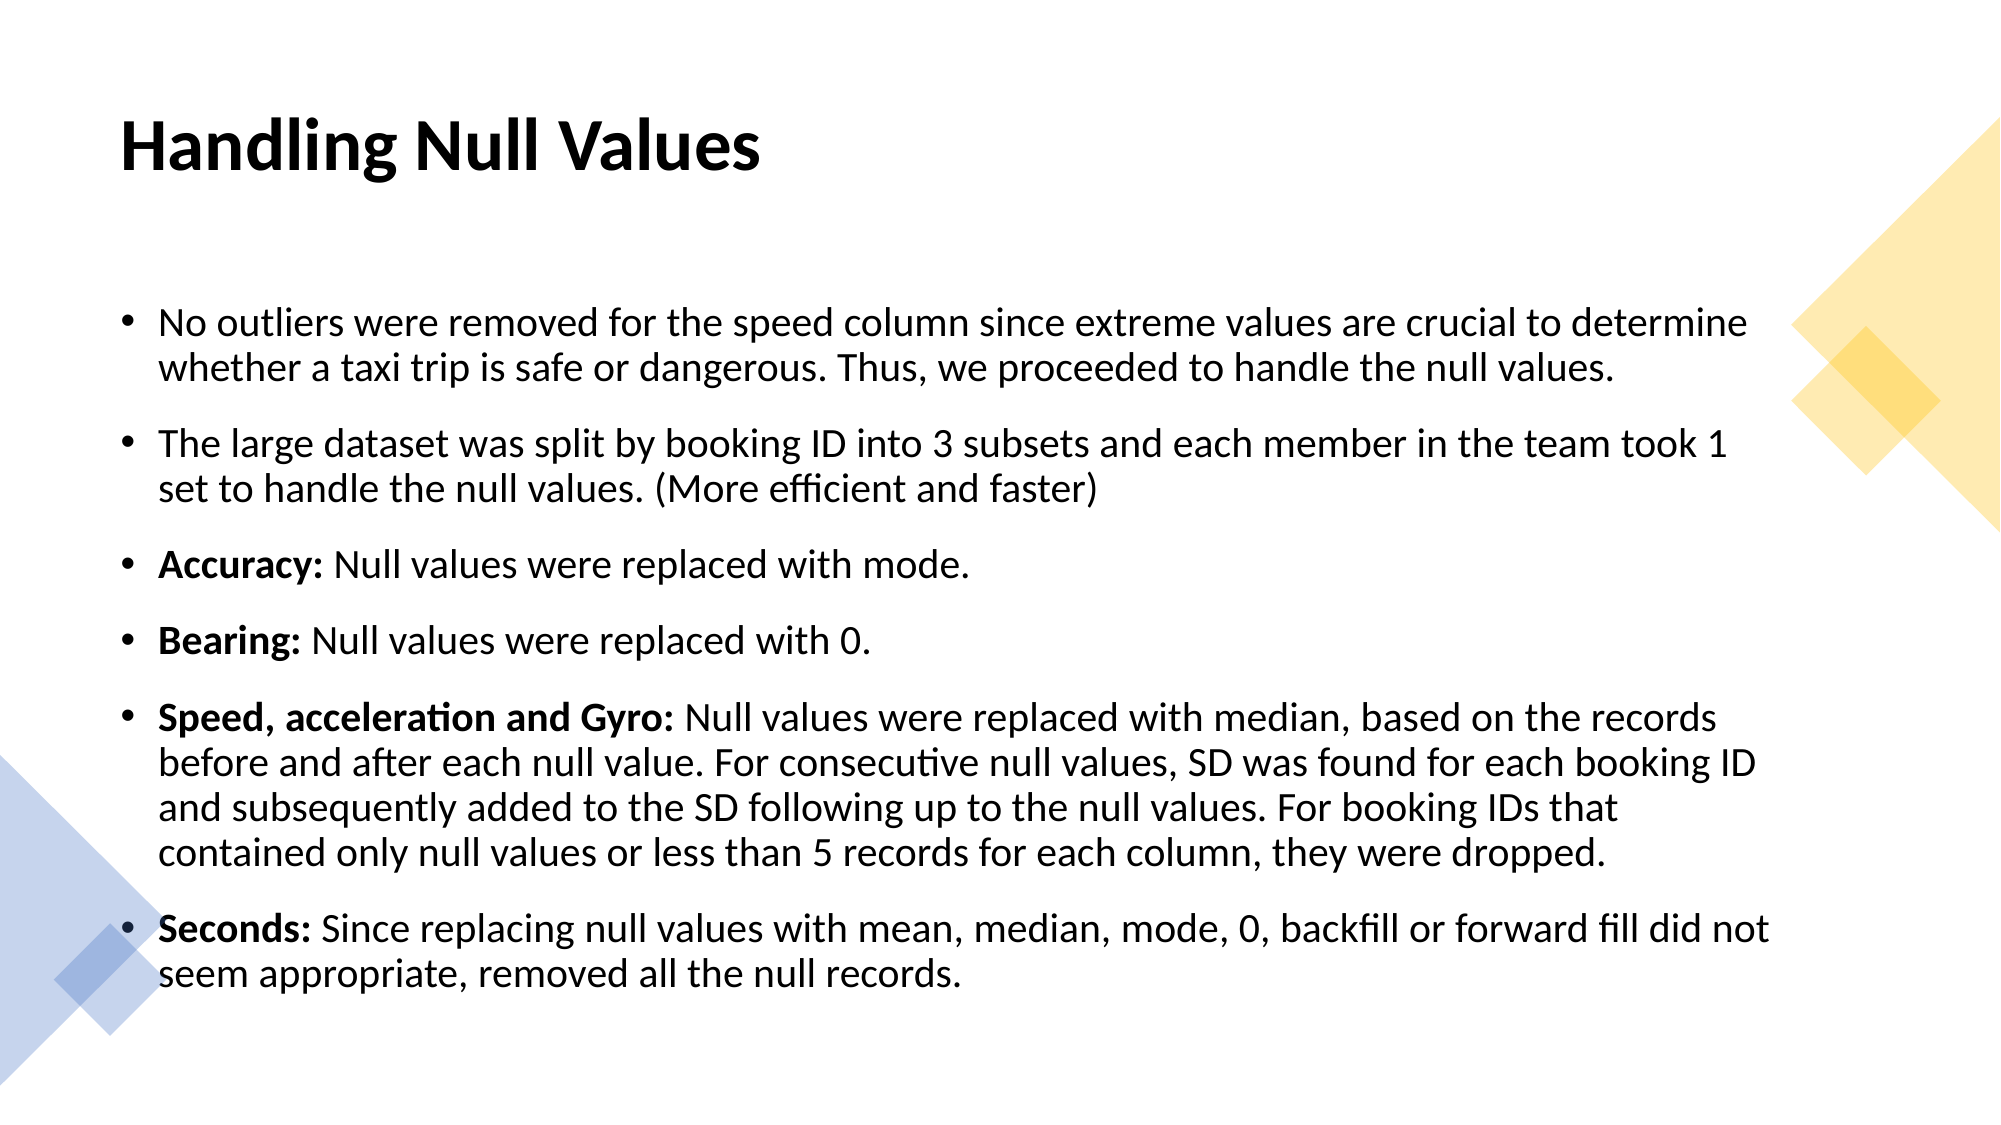

# Handling Null Values

No outliers were removed for the speed column since extreme values are crucial to determine whether a taxi trip is safe or dangerous. Thus, we proceeded to handle the null values.
The large dataset was split by booking ID into 3 subsets and each member in the team took 1 set to handle the null values. (More efficient and faster)
Accuracy: Null values were replaced with mode.
Bearing: Null values were replaced with 0.
Speed, acceleration and Gyro: Null values were replaced with median, based on the records before and after each null value. For consecutive null values, SD was found for each booking ID and subsequently added to the SD following up to the null values. For booking IDs that contained only null values or less than 5 records for each column, they were dropped.
Seconds: Since replacing null values with mean, median, mode, 0, backfill or forward fill did not seem appropriate, removed all the null records.